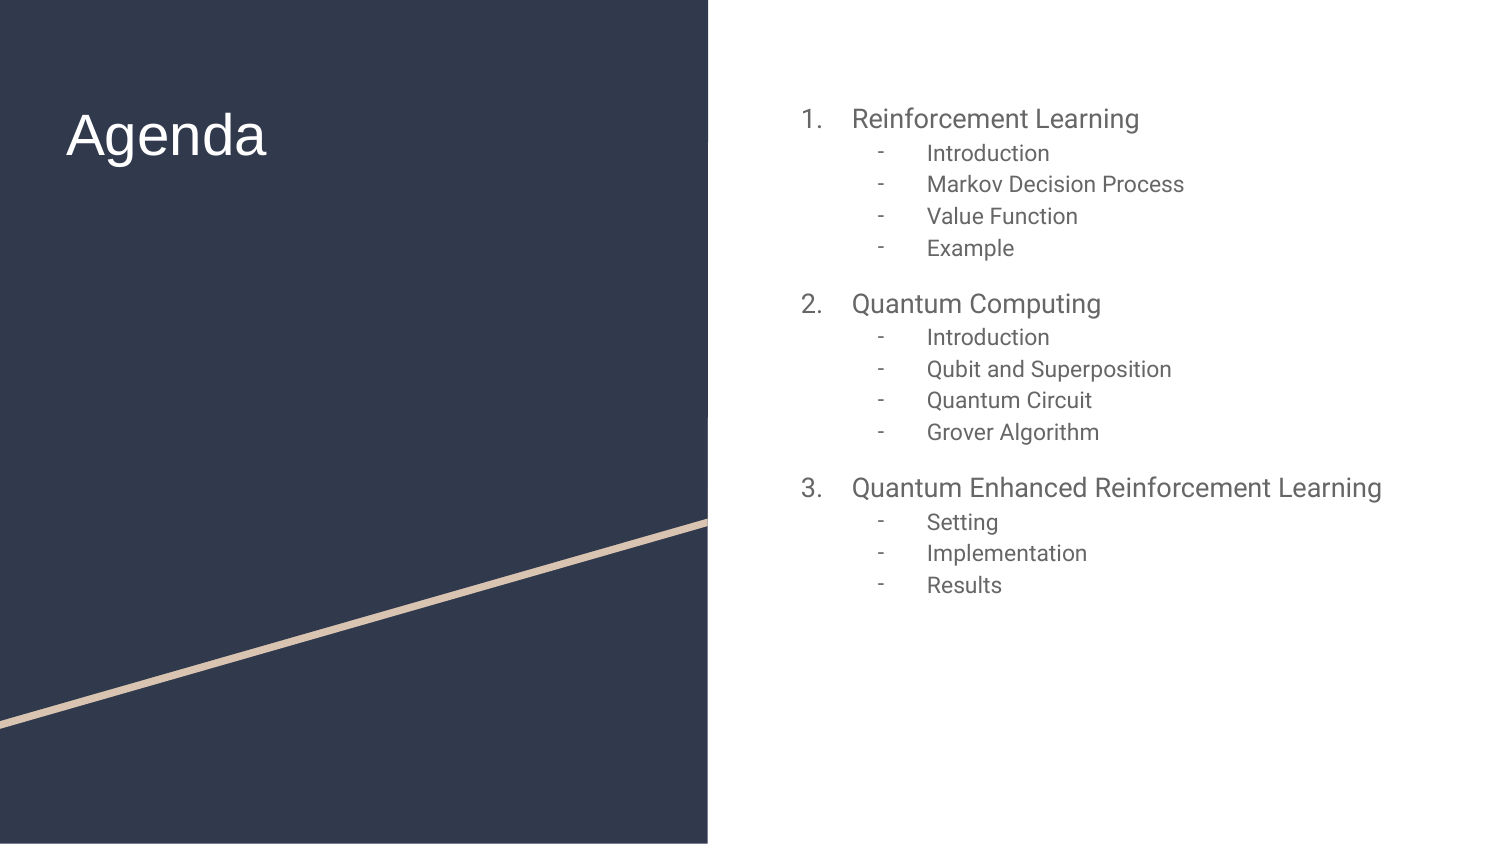

# Agenda
Reinforcement Learning
Introduction
Markov Decision Process
Value Function
Example
Quantum Computing
Introduction
Qubit and Superposition
Quantum Circuit
Grover Algorithm
Quantum Enhanced Reinforcement Learning
Setting
Implementation
Results